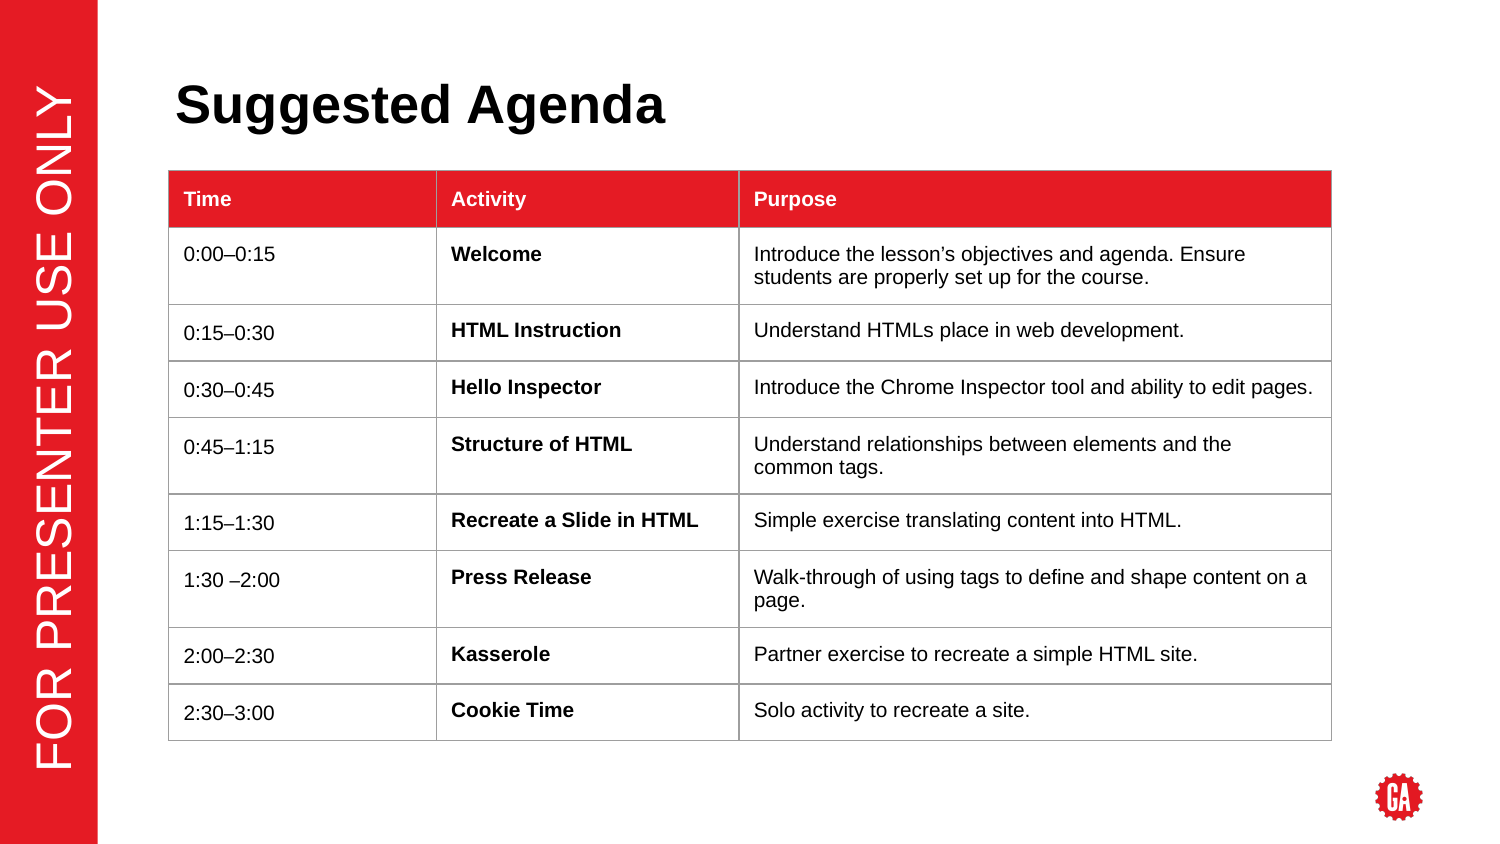

# Suggested Agenda

| Time | Activity | Purpose |
| --- | --- | --- |
| 0:00–0:15 | Welcome | Introduce the lesson’s objectives and agenda. Ensure students are properly set up for the course. |
| 0:15–0:30 | HTML Instruction | Understand HTMLs place in web development. |
| 0:30–0:45 | Hello Inspector | Introduce the Chrome Inspector tool and ability to edit pages. |
| 0:45–1:15 | Structure of HTML | Understand relationships between elements and the common tags. |
| 1:15–1:30 | Recreate a Slide in HTML | Simple exercise translating content into HTML. |
| 1:30 –2:00 | Press Release | Walk-through of using tags to define and shape content on a page. |
| 2:00–2:30 | Kasserole | Partner exercise to recreate a simple HTML site. |
| 2:30–3:00 | Cookie Time | Solo activity to recreate a site. |